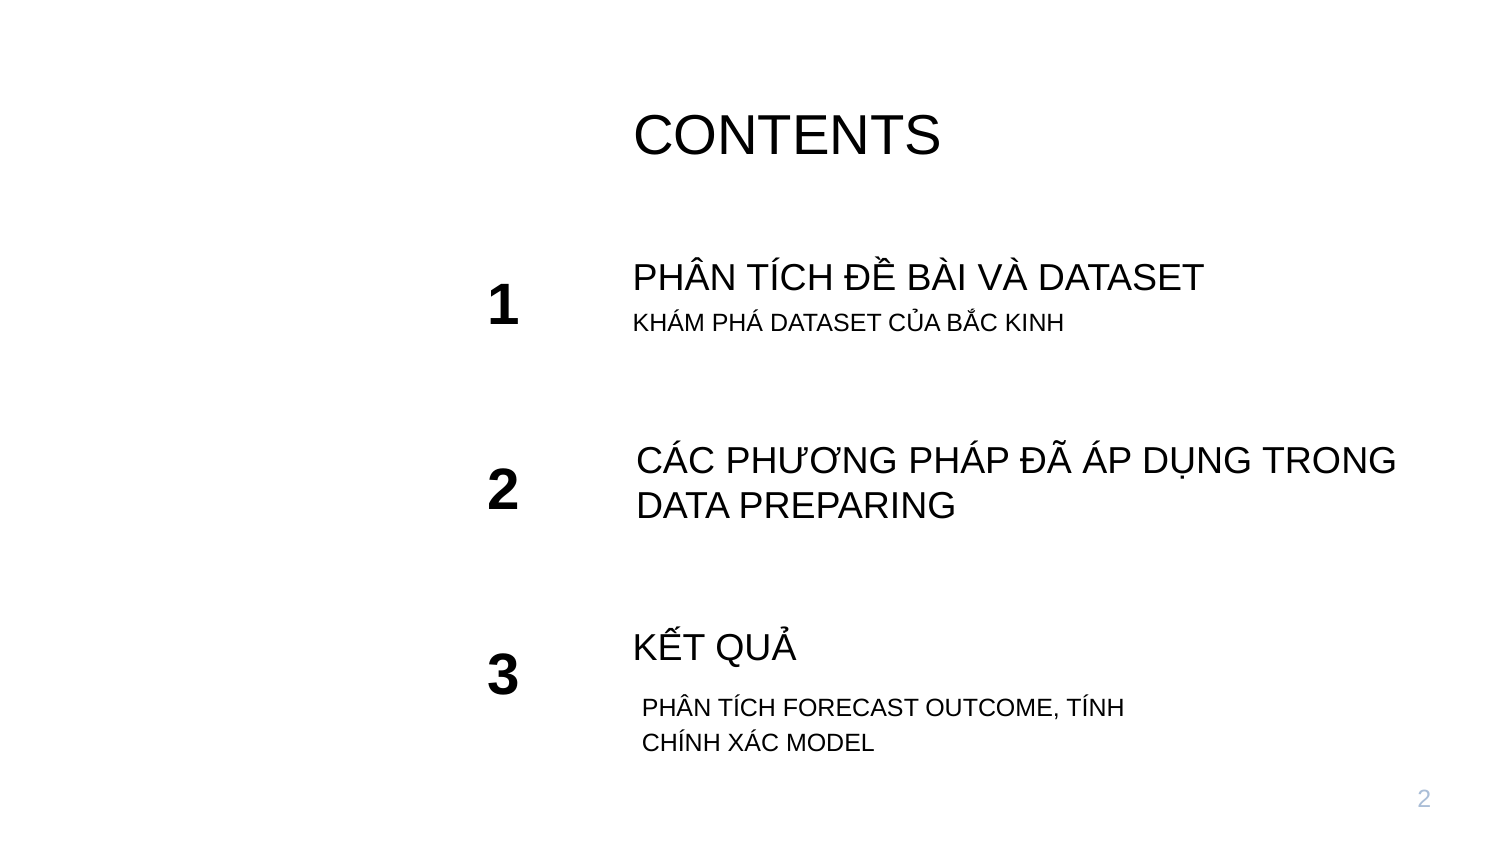

# Contents
Phân tích đề bài và dataset
1
Khám phá dataset của bắc kinh
Các phương pháp đã áp dụng trong data preparing
2
Kết quả
3
Phân tích forecast outcome, tính chính xác model
2